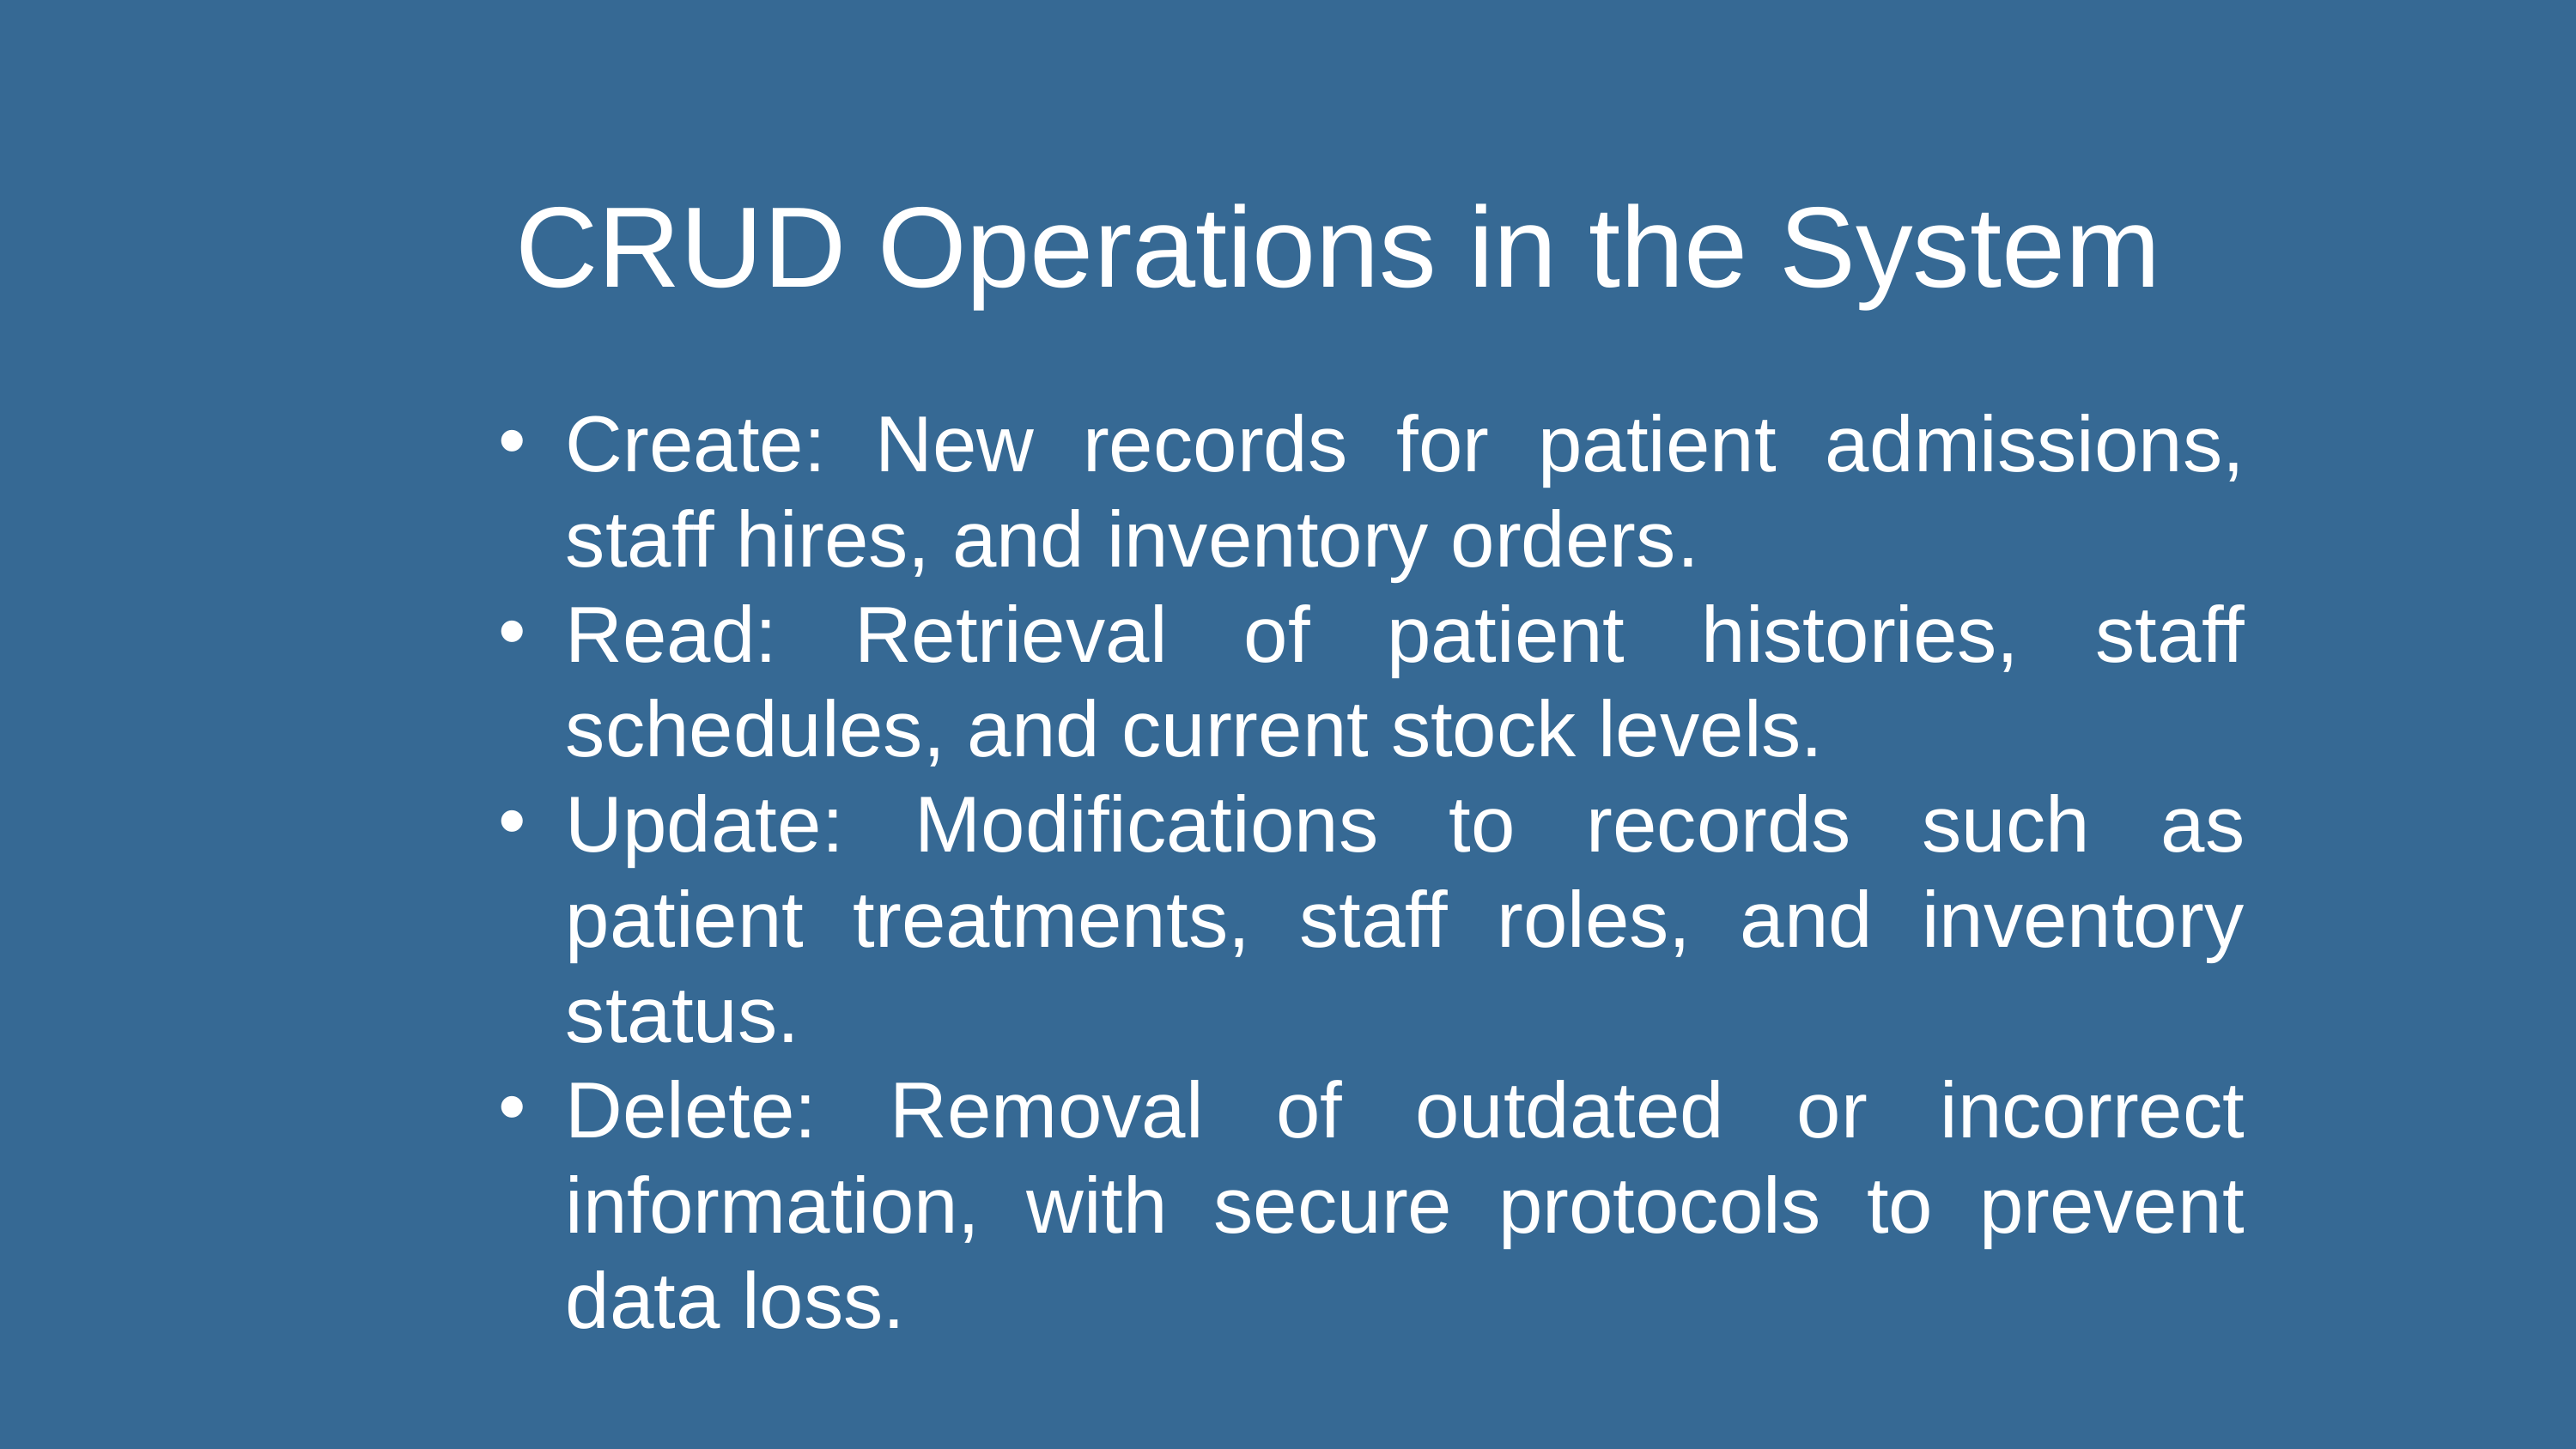

CRUD Operations in the System
Create: New records for patient admissions, staff hires, and inventory orders.
Read: Retrieval of patient histories, staff schedules, and current stock levels.
Update: Modifications to records such as patient treatments, staff roles, and inventory status.
Delete: Removal of outdated or incorrect information, with secure protocols to prevent data loss.